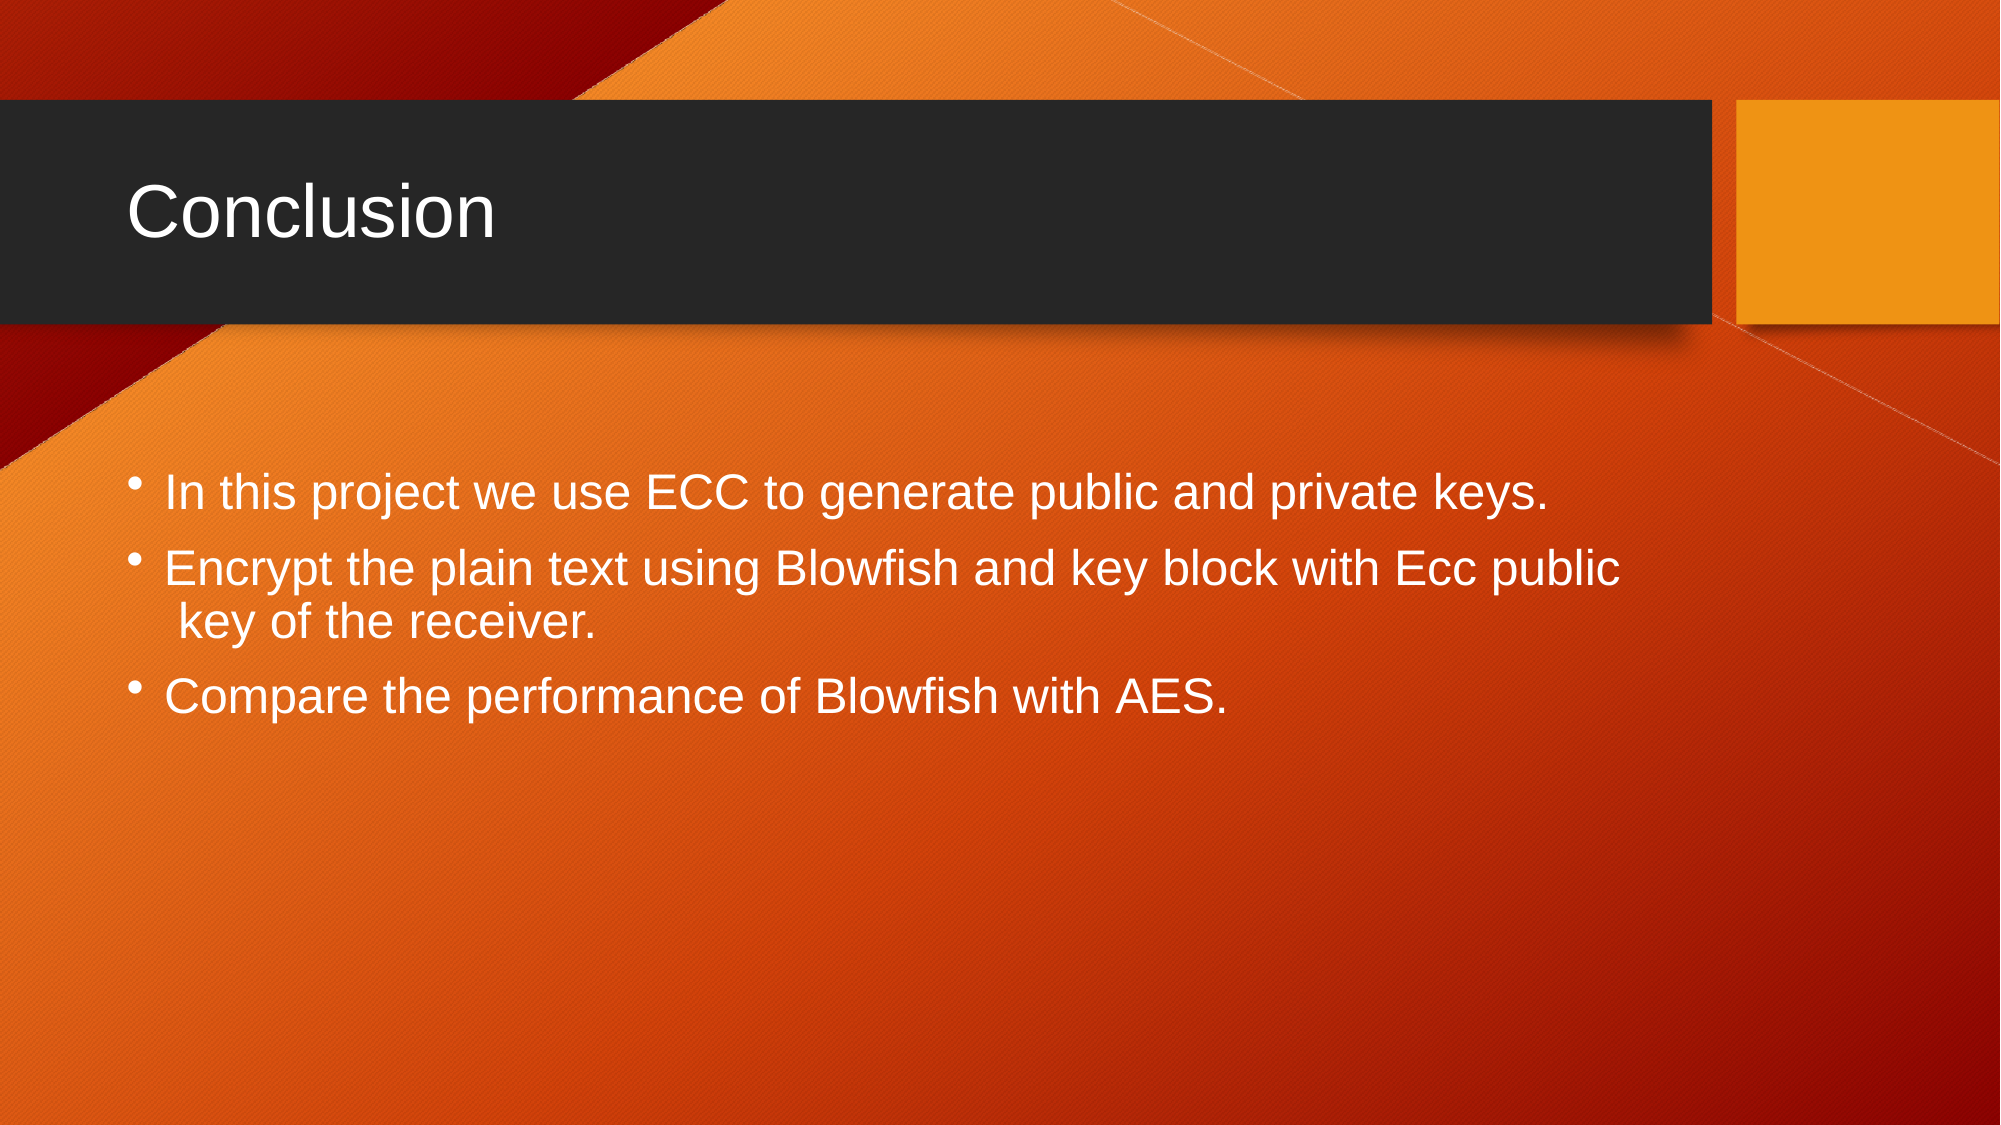

# Conclusion
In this project we use ECC to generate public and private keys.
Encrypt the plain text using Blowfish and key block with Ecc public  key of the receiver.
Compare the performance of Blowfish with AES.